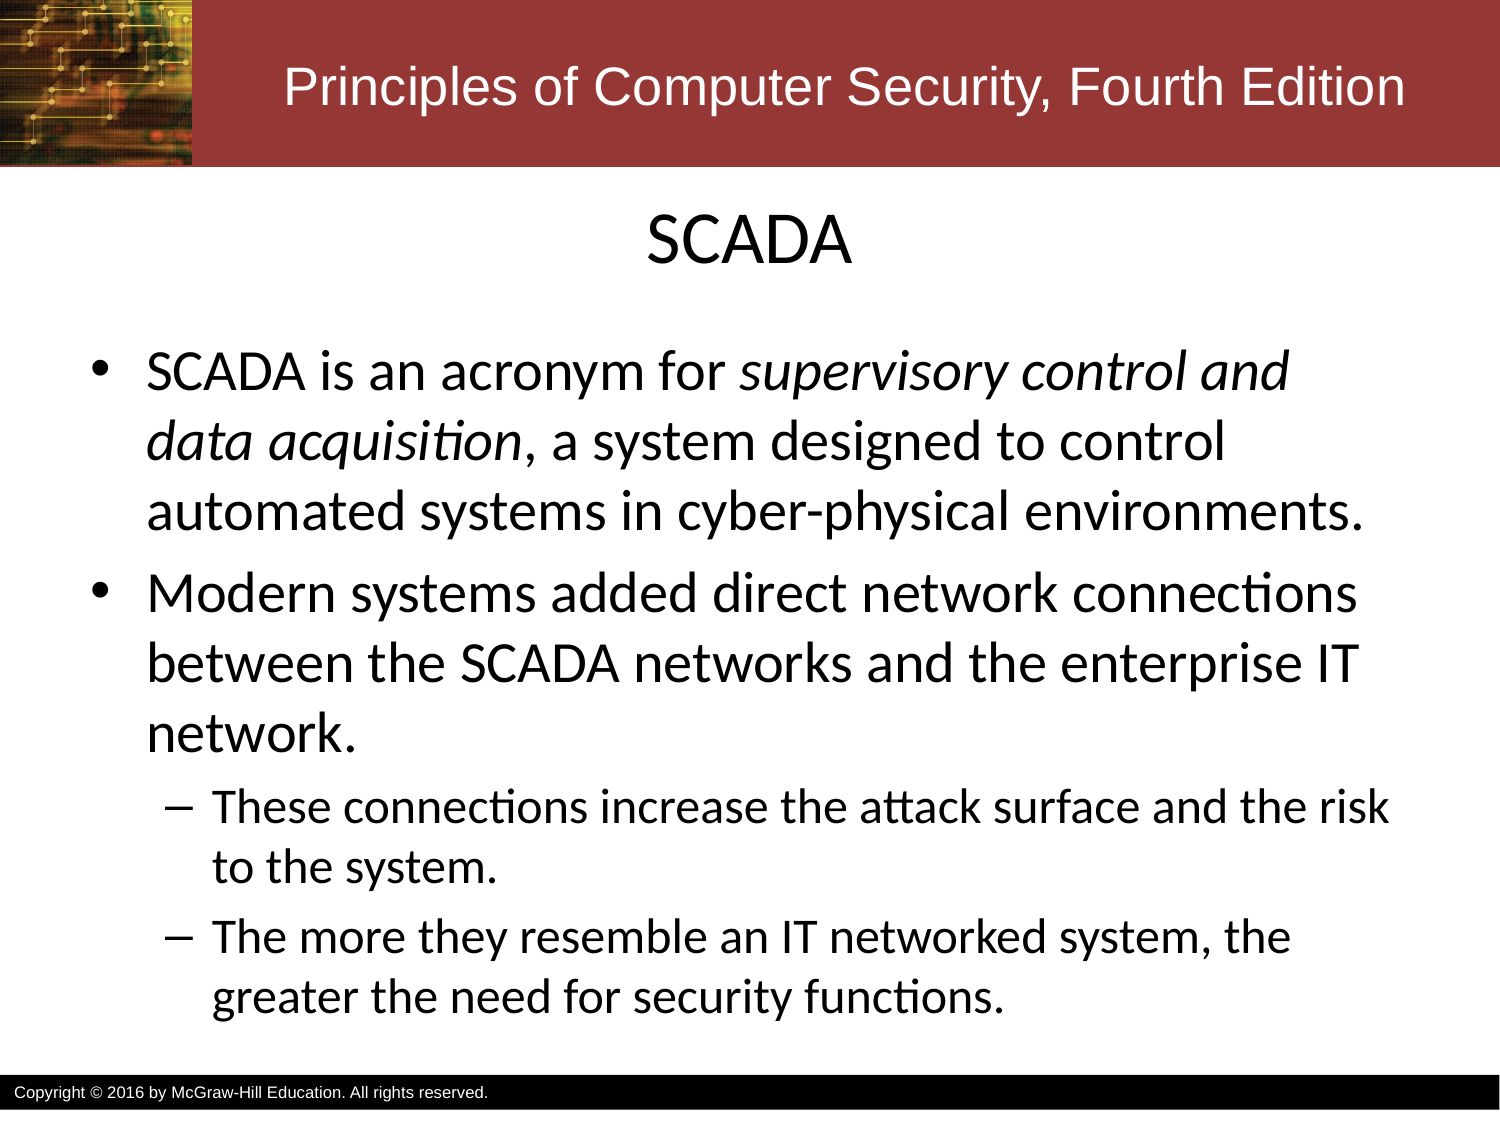

# SCADA
SCADA is an acronym for supervisory control and data acquisition, a system designed to control automated systems in cyber-physical environments.
Modern systems added direct network connections between the SCADA networks and the enterprise IT network.
These connections increase the attack surface and the risk to the system.
The more they resemble an IT networked system, the greater the need for security functions.